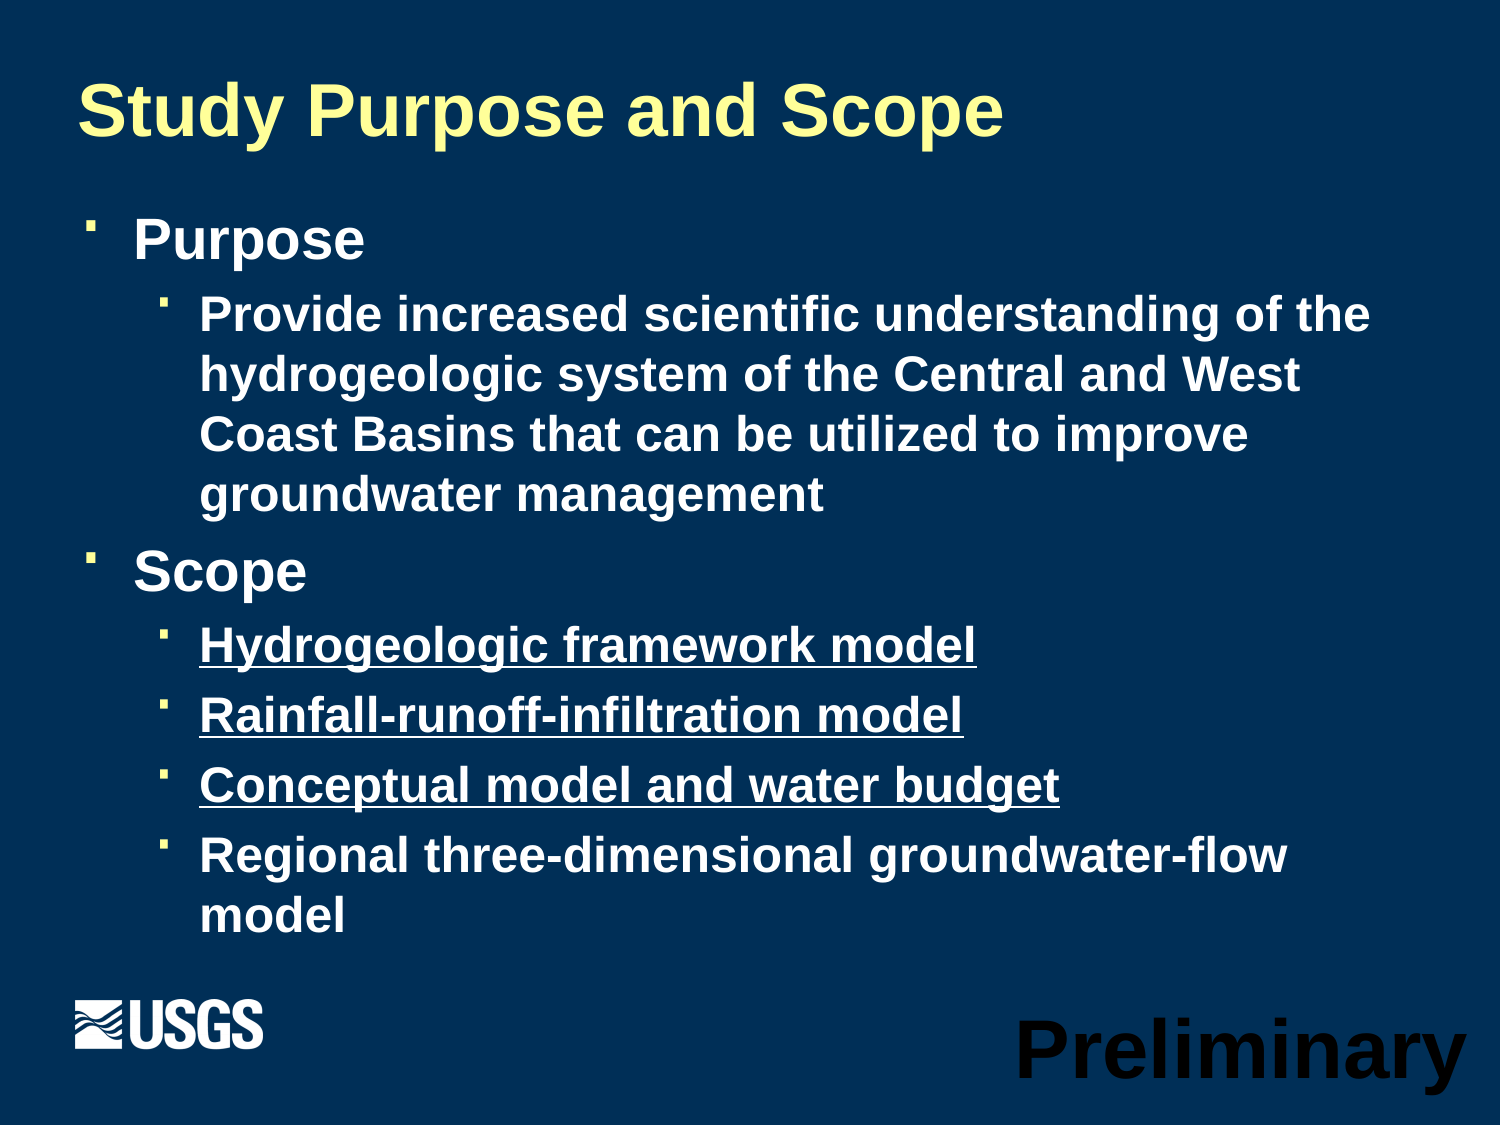

# Study Purpose and Scope
Purpose
Provide increased scientific understanding of the hydrogeologic system of the Central and West Coast Basins that can be utilized to improve groundwater management
Scope
Hydrogeologic framework model
Rainfall-runoff-infiltration model
Conceptual model and water budget
Regional three-dimensional groundwater-flow model

Preliminary